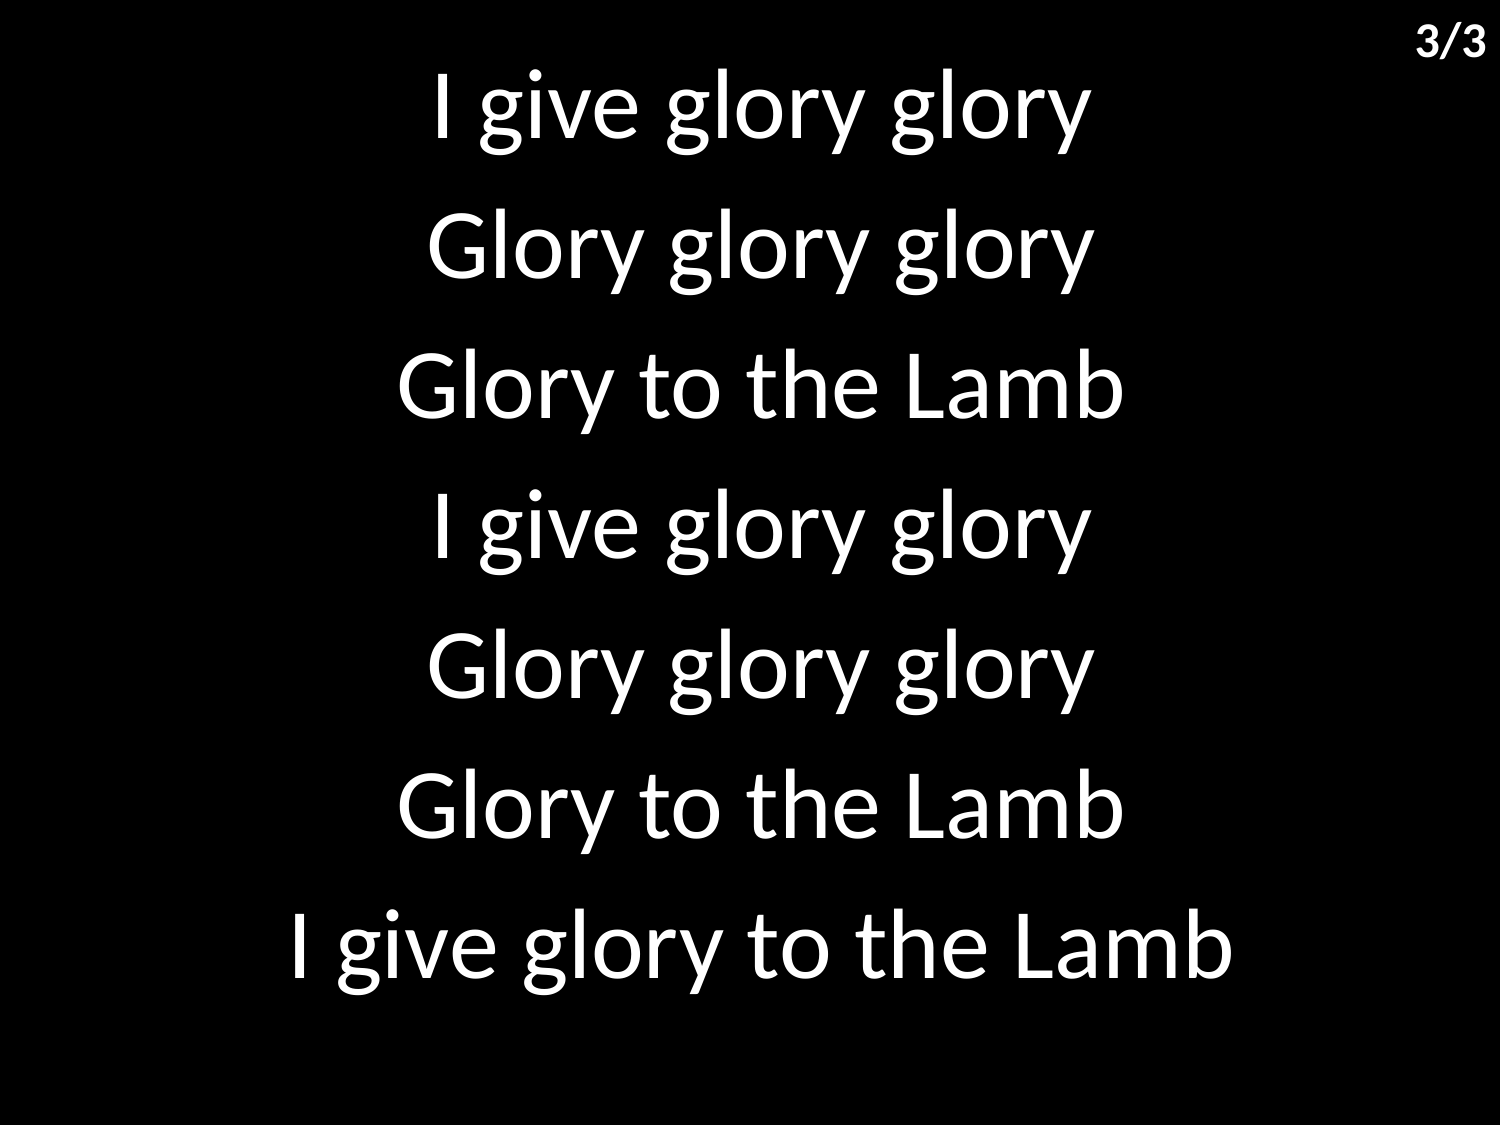

3/3
I give glory glory
Glory glory glory
Glory to the Lamb
I give glory glory
Glory glory glory
Glory to the Lamb
I give glory to the Lamb